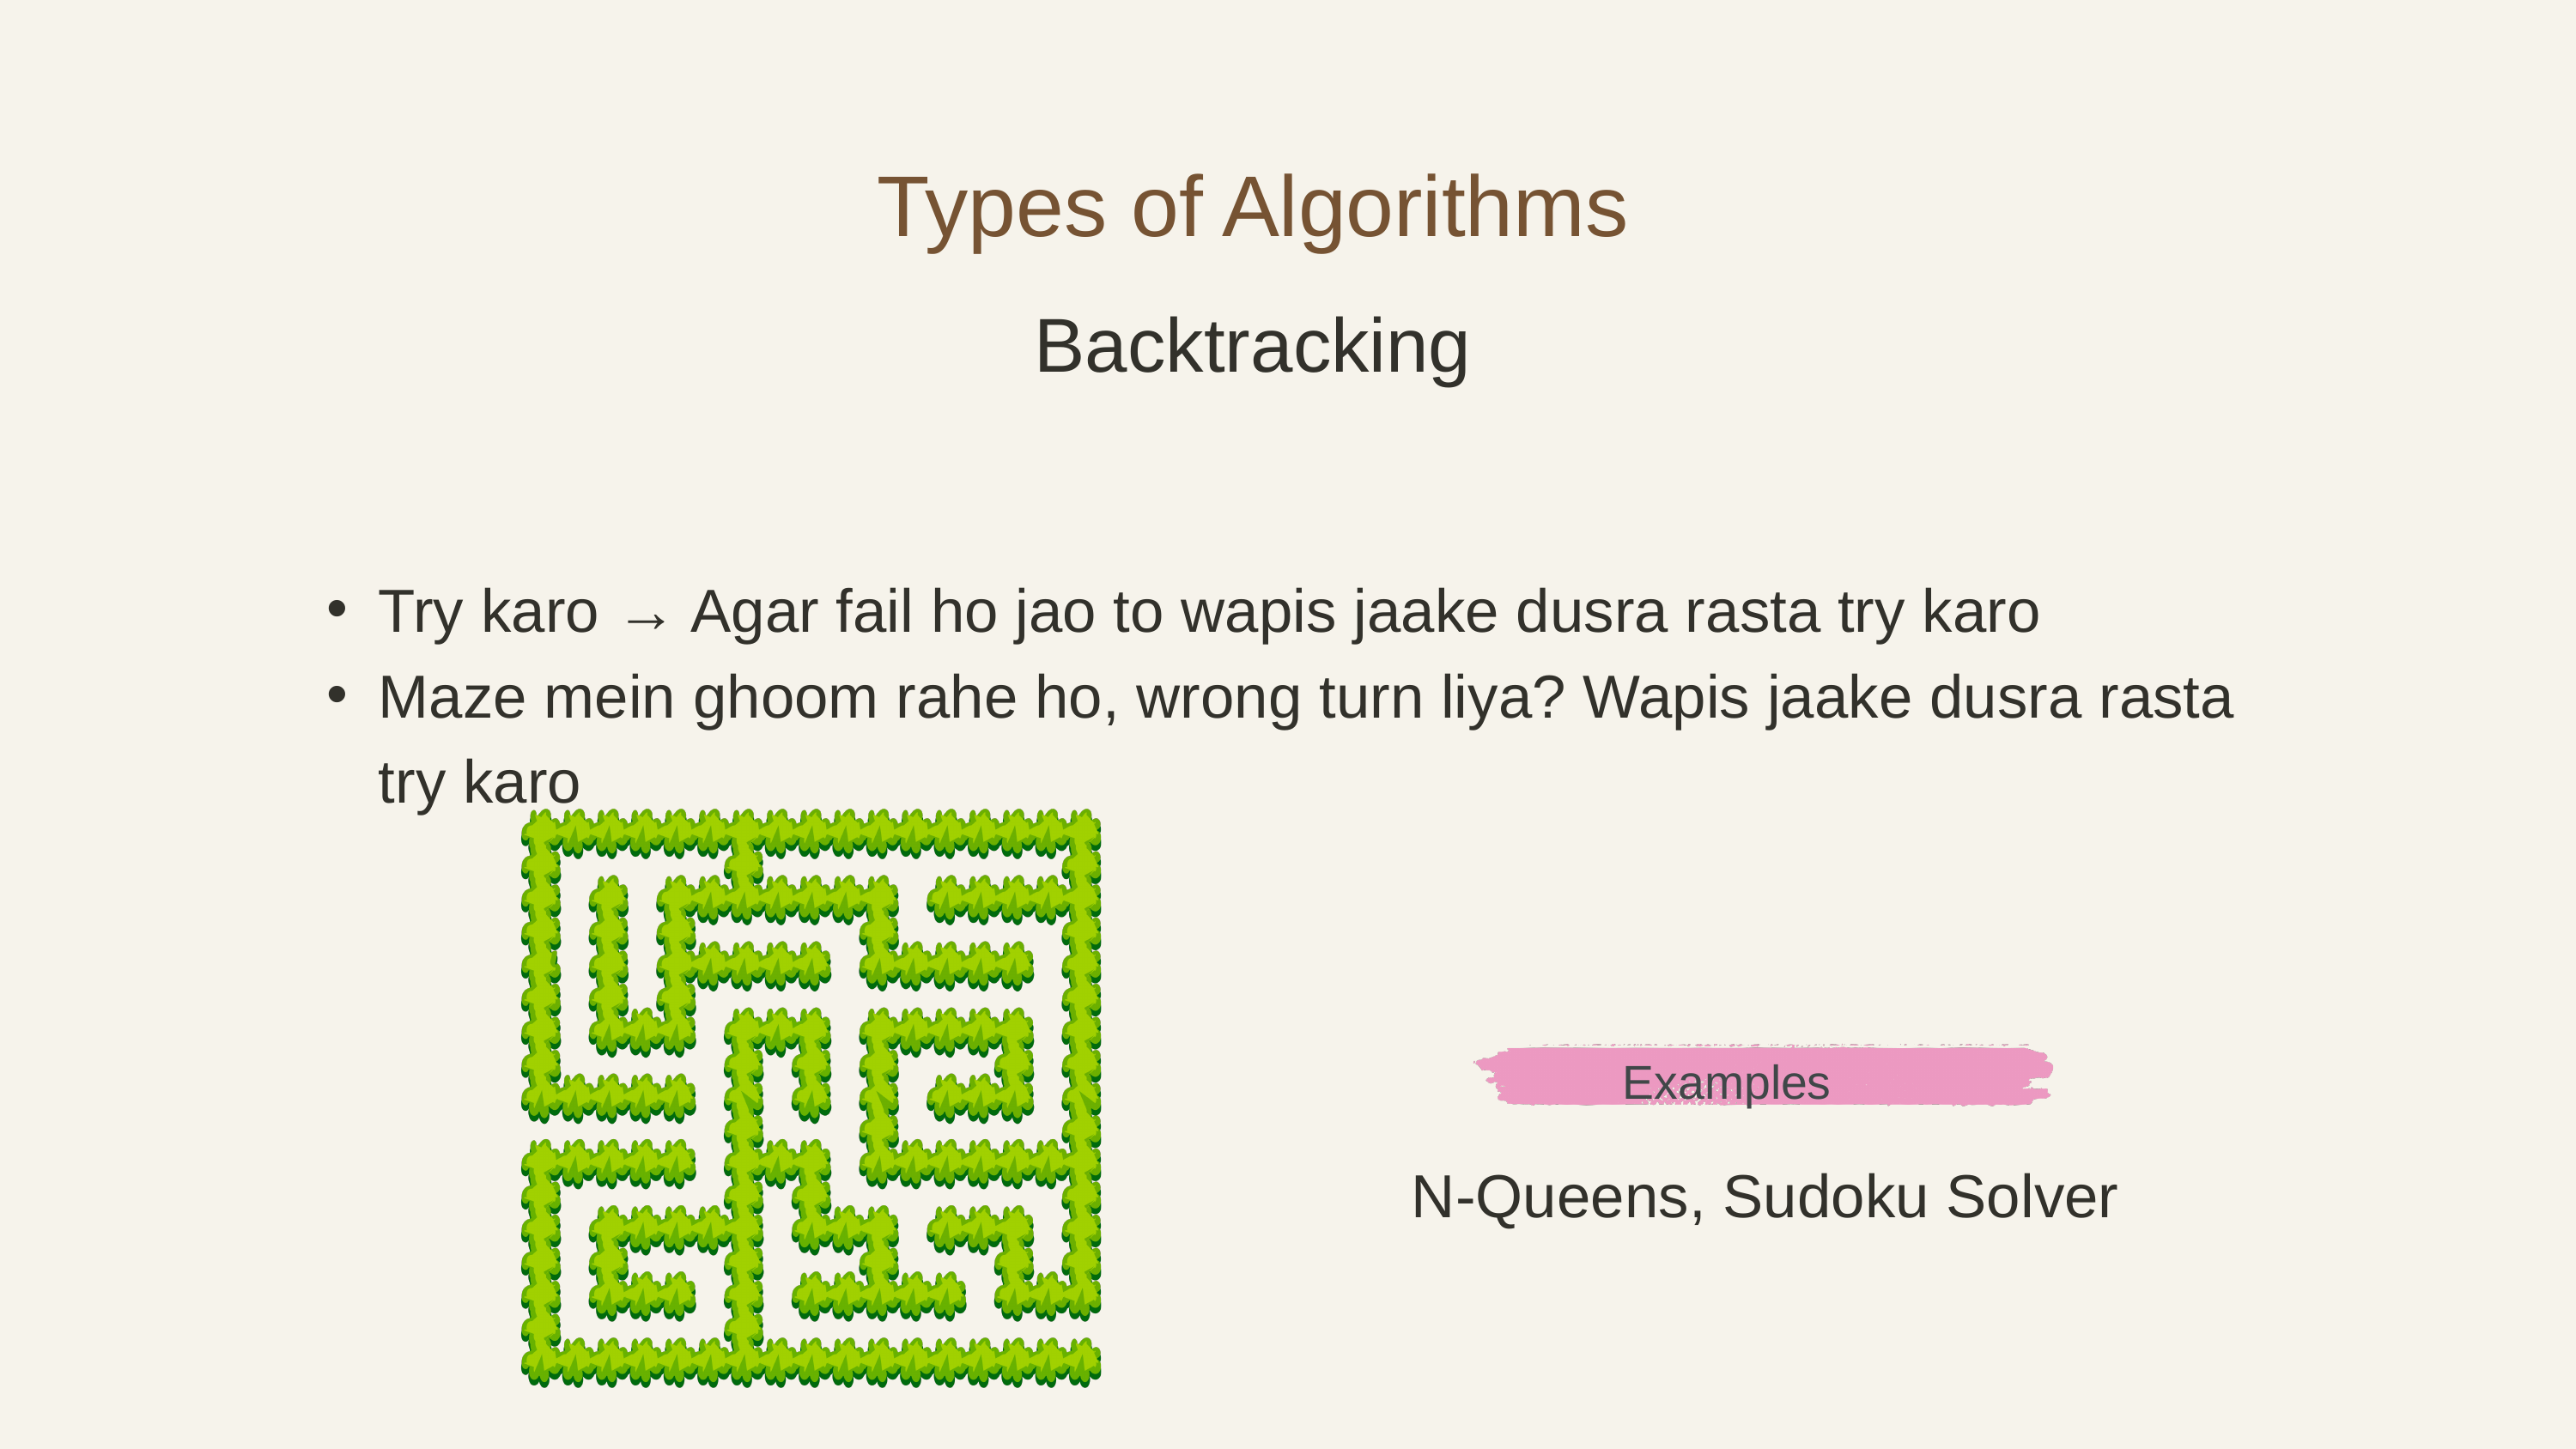

Types of Algorithms
Backtracking
Try karo → Agar fail ho jao to wapis jaake dusra rasta try karo
Maze mein ghoom rahe ho, wrong turn liya? Wapis jaake dusra rasta try karo

Examples

N-Queens, Sudoku Solver